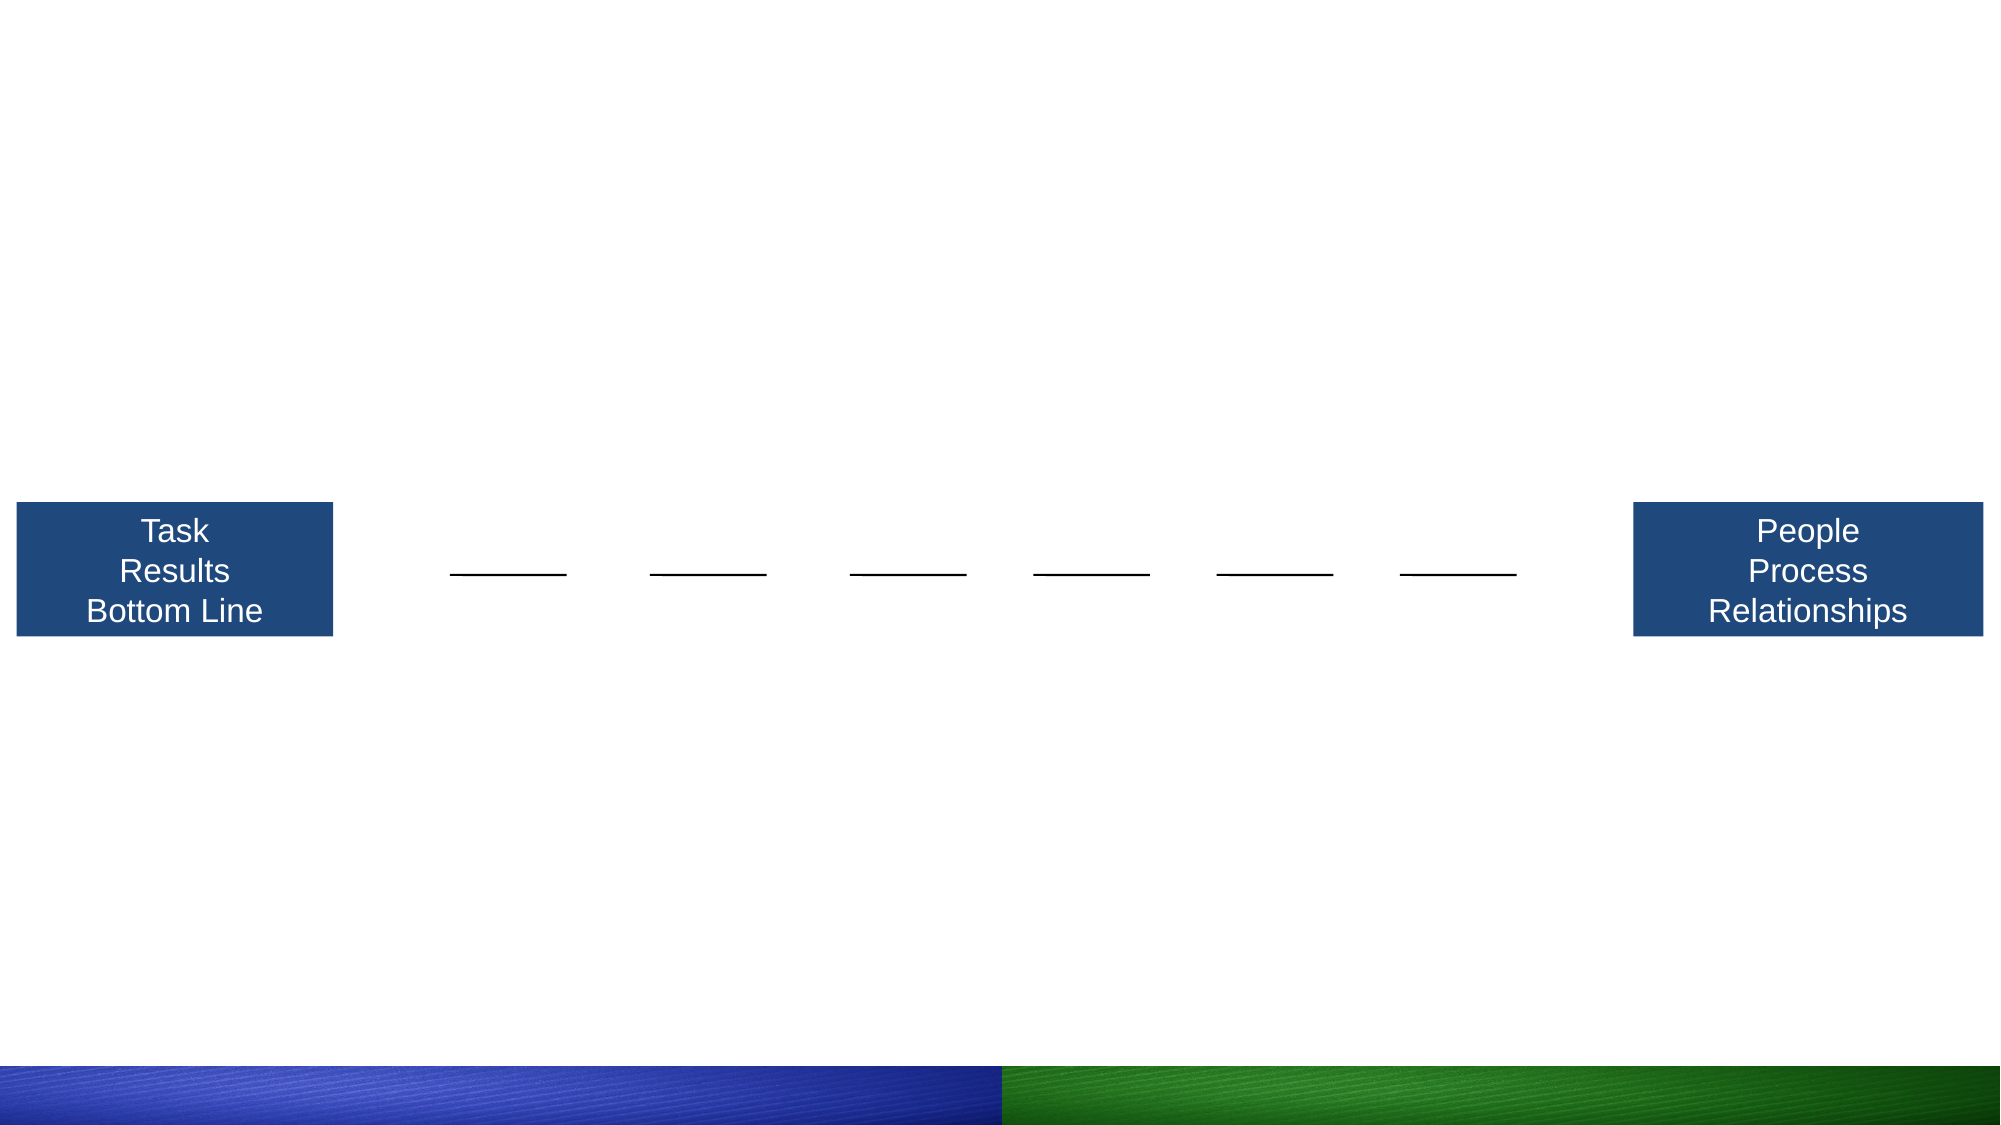

Task
Results
Bottom Line
People
Process
Relationships